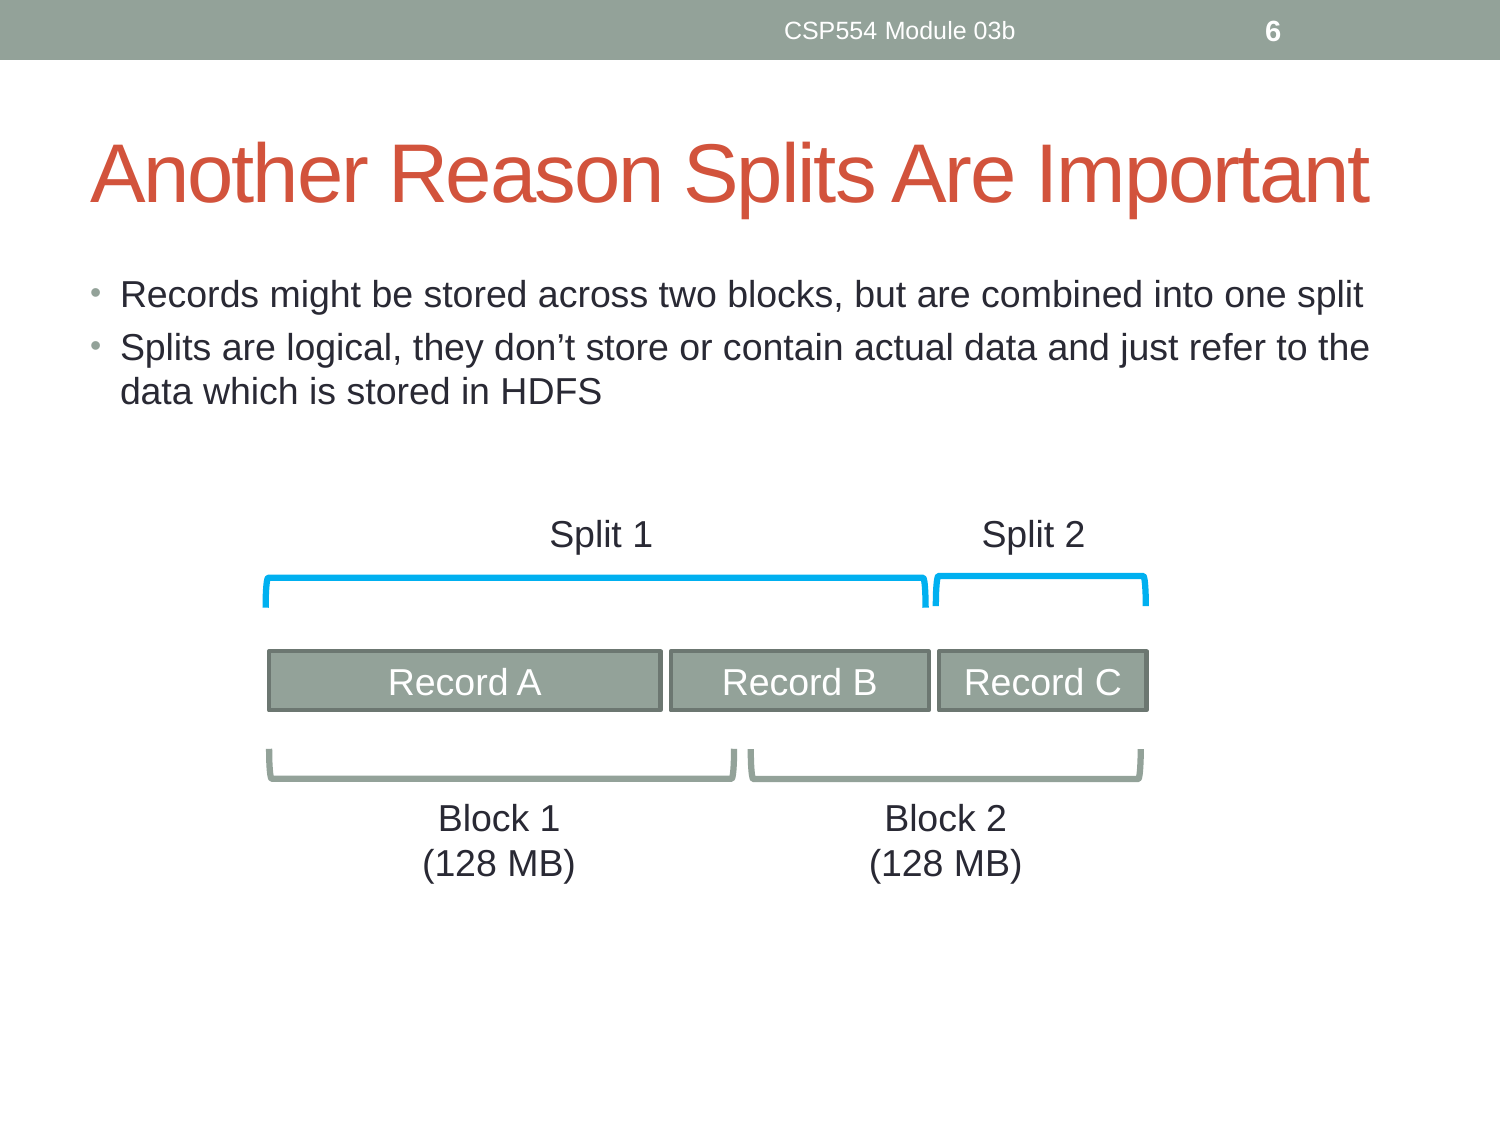

CSP554 Module 03b
6
# Another Reason Splits Are Important
Records might be stored across two blocks, but are combined into one split
Splits are logical, they don’t store or contain actual data and just refer to the data which is stored in HDFS

Split 1
Split 2

Record A
Record B
Record C
Block 1
(128 MB)
Block 2
(128 MB)